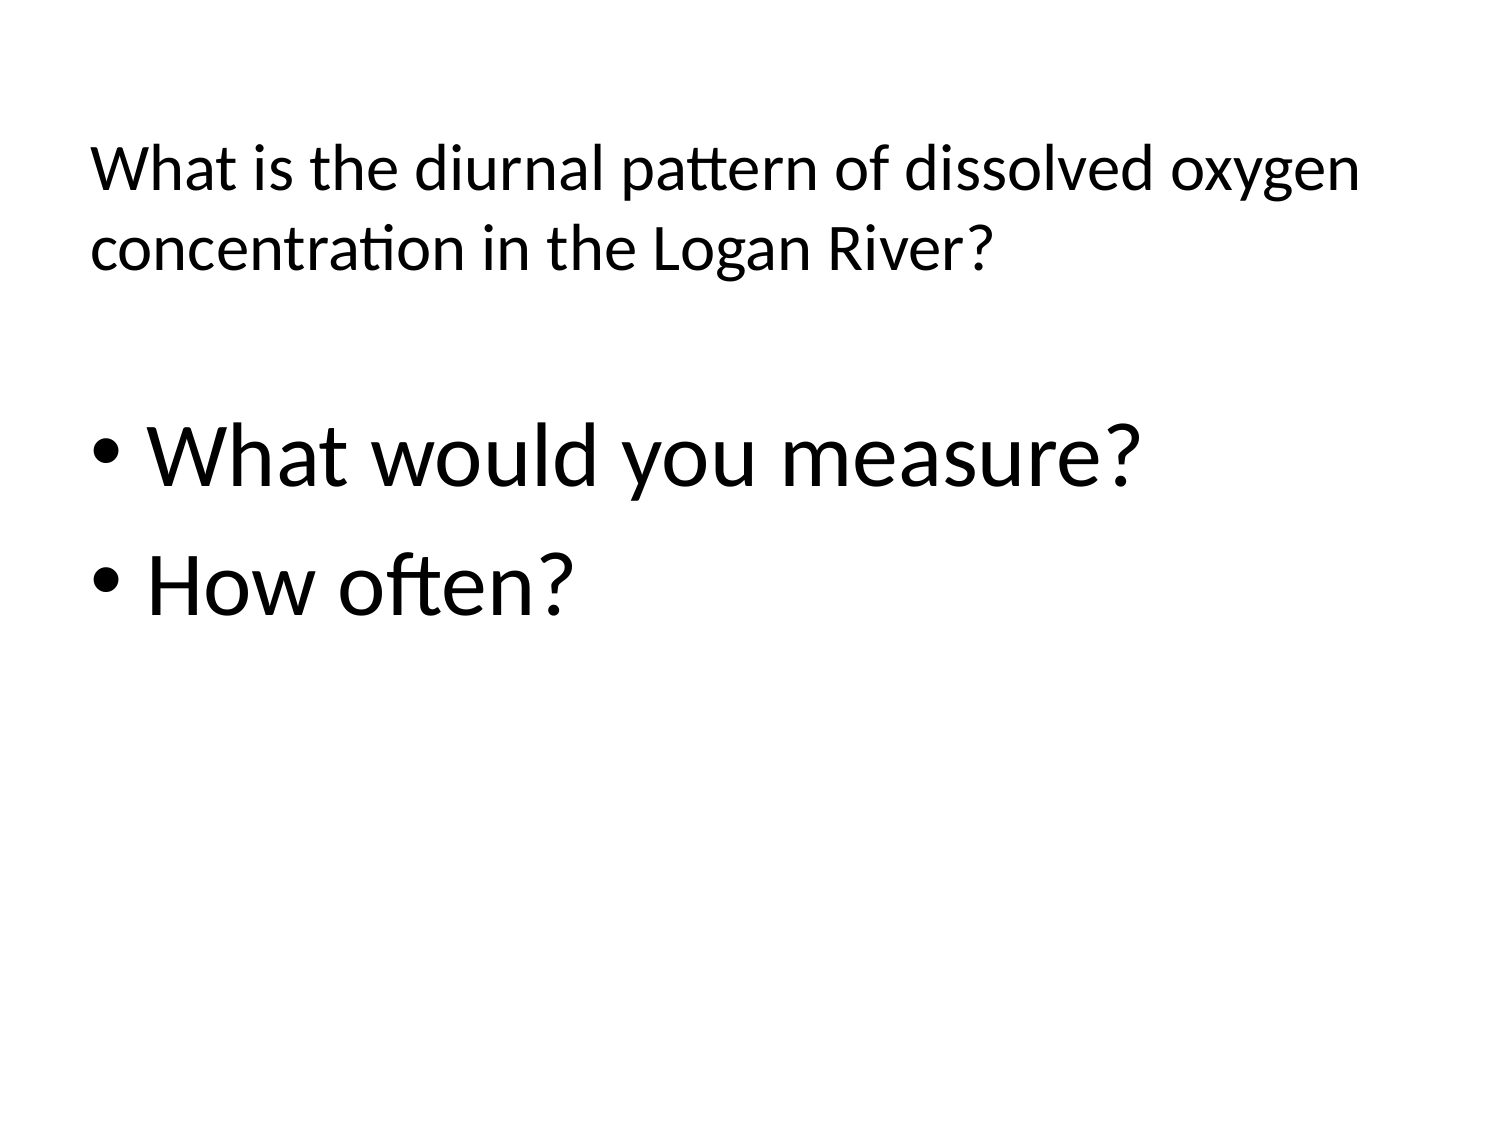

# What is the diurnal pattern of dissolved oxygen concentration in the Logan River?
What would you measure?
How often?